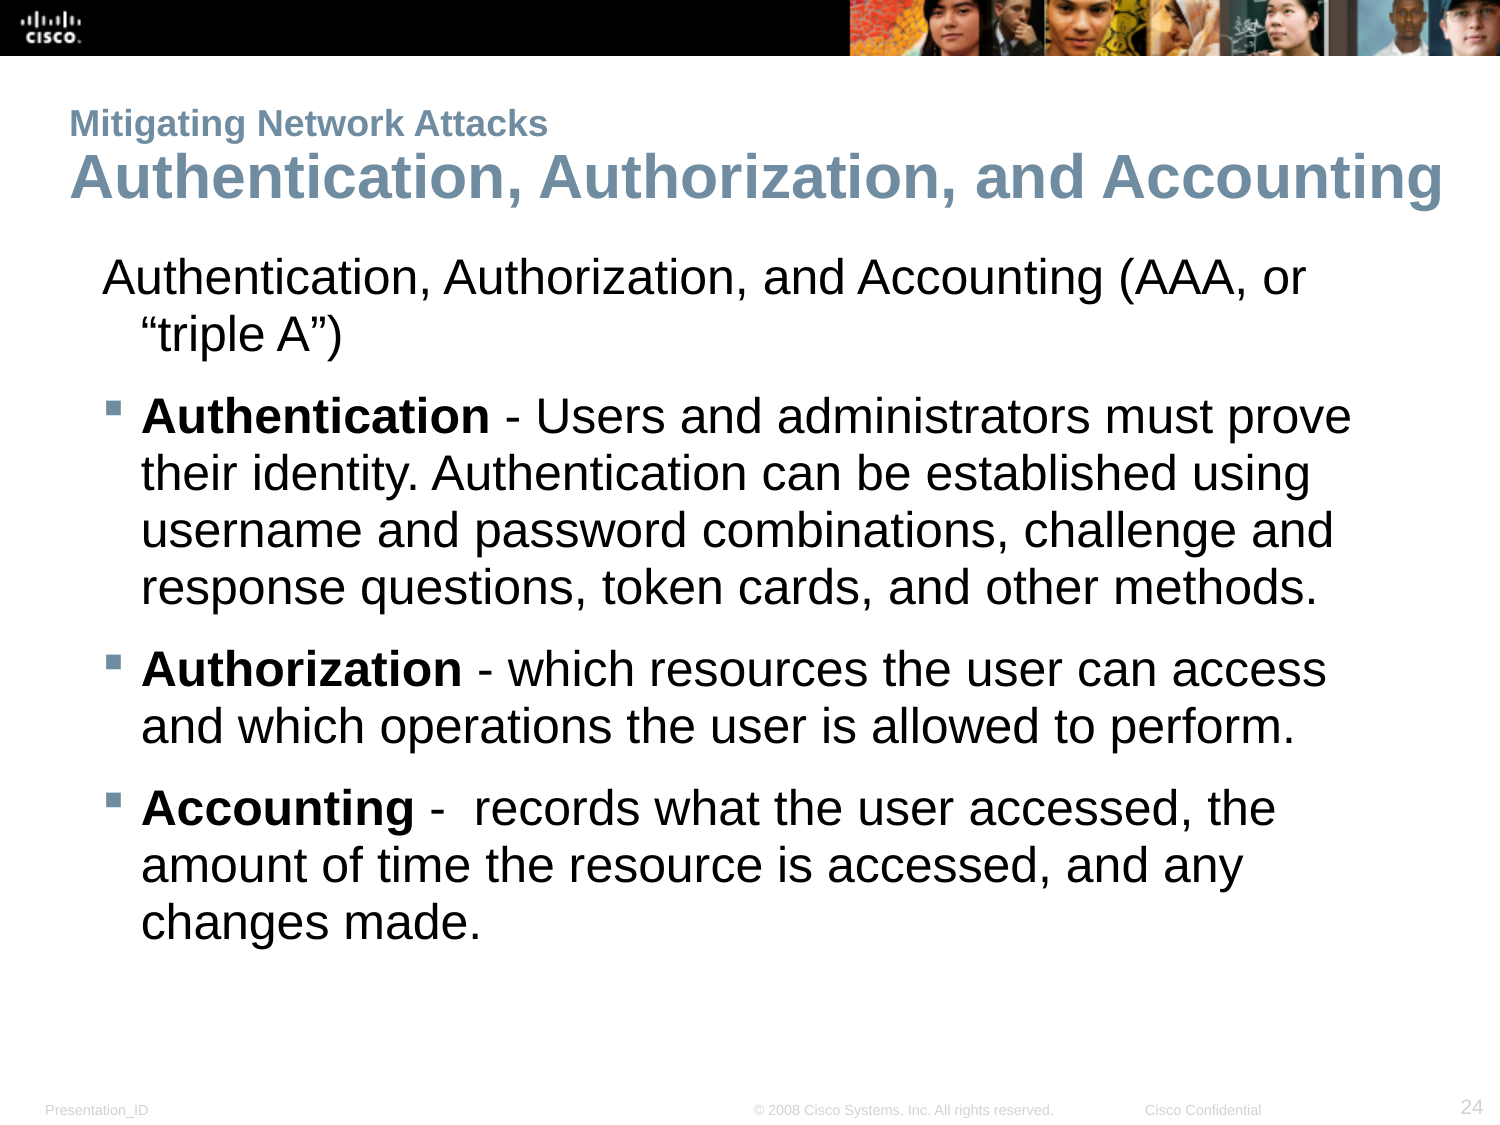

# Mitigating Network Attacks Authentication, Authorization, and Accounting
Authentication, Authorization, and Accounting (AAA, or “triple A”)
Authentication - Users and administrators must prove their identity. Authentication can be established using username and password combinations, challenge and response questions, token cards, and other methods.
Authorization - which resources the user can access and which operations the user is allowed to perform.
Accounting -  records what the user accessed, the amount of time the resource is accessed, and any changes made.